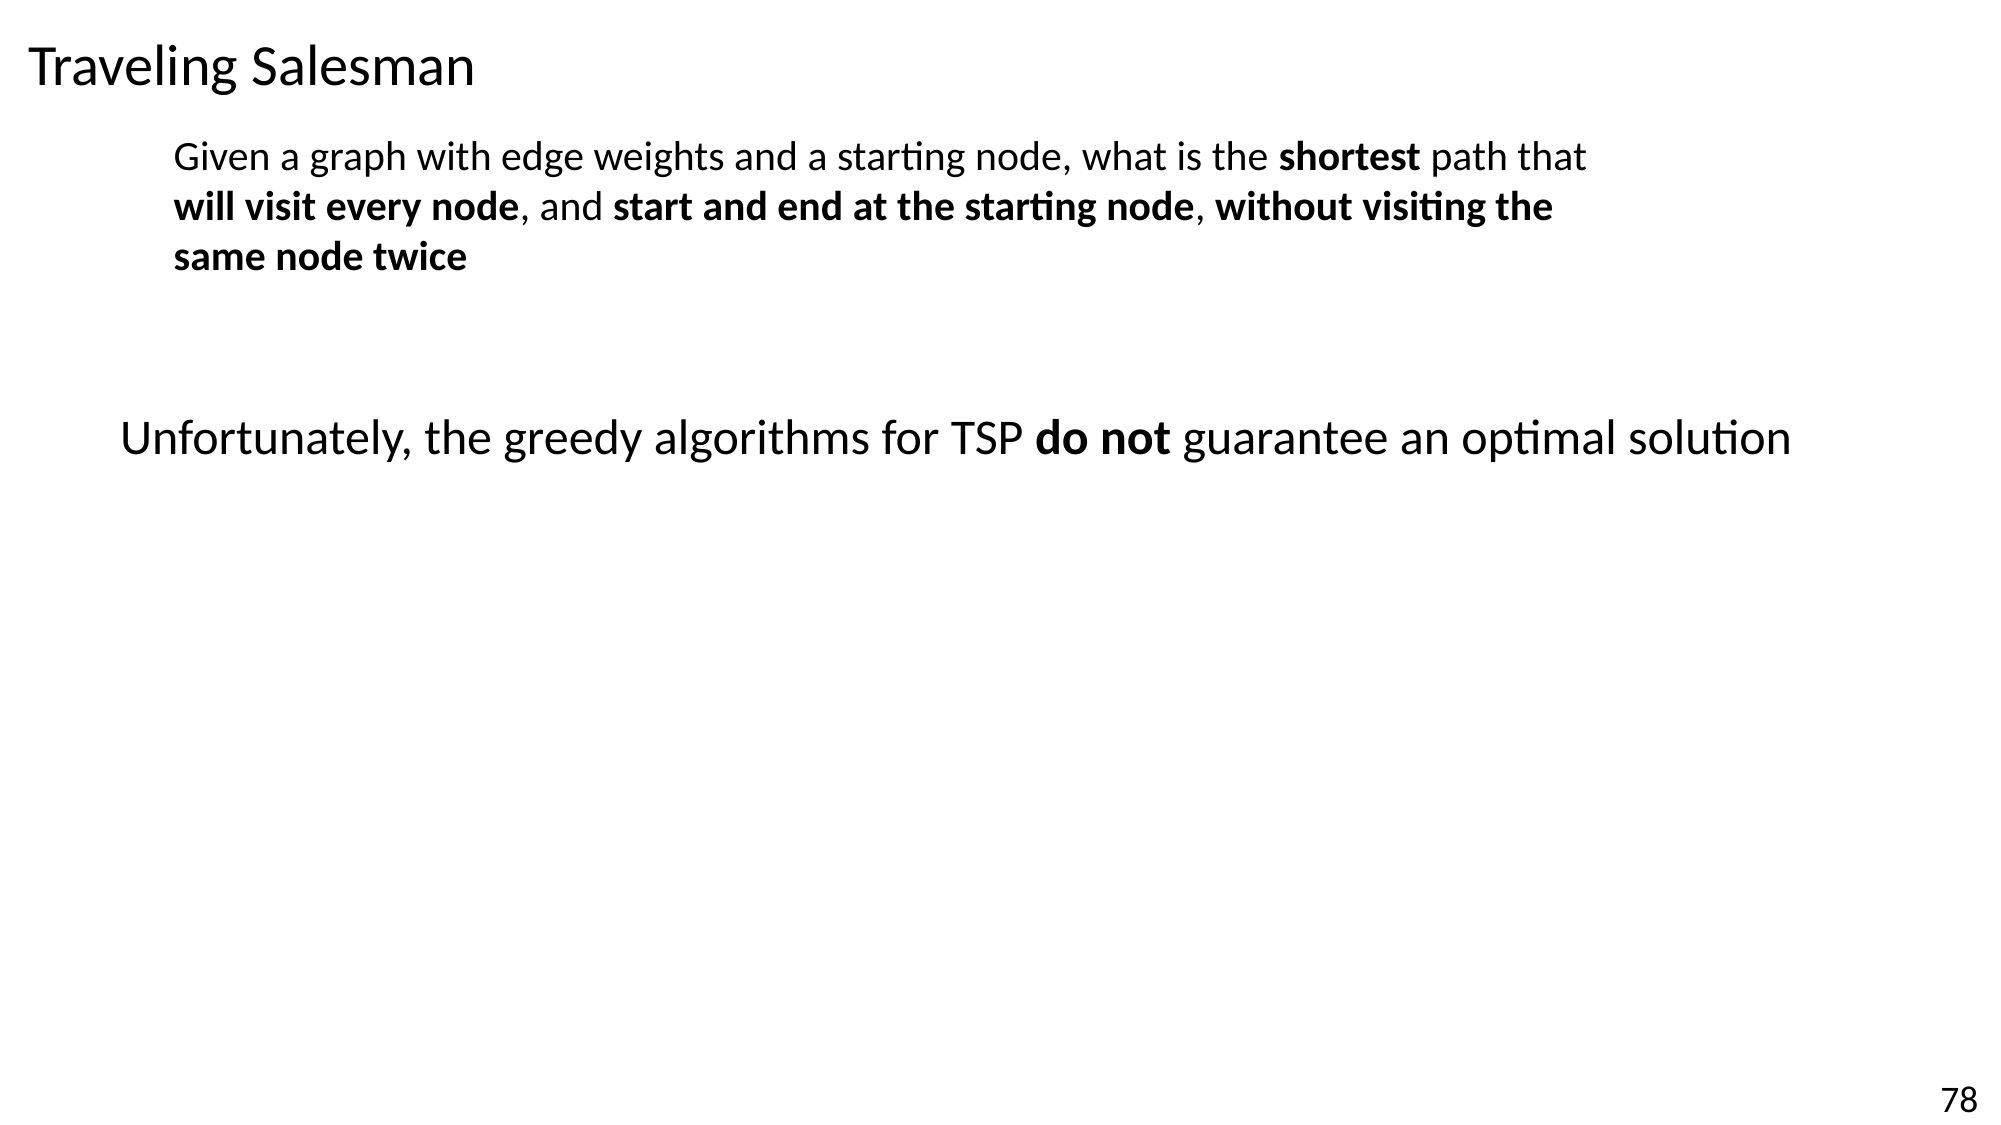

Traveling Salesman
Given a graph with edge weights and a starting node, what is the shortest path that will visit every node, and start and end at the starting node, without visiting the same node twice
Unfortunately, the greedy algorithms for TSP do not guarantee an optimal solution
78